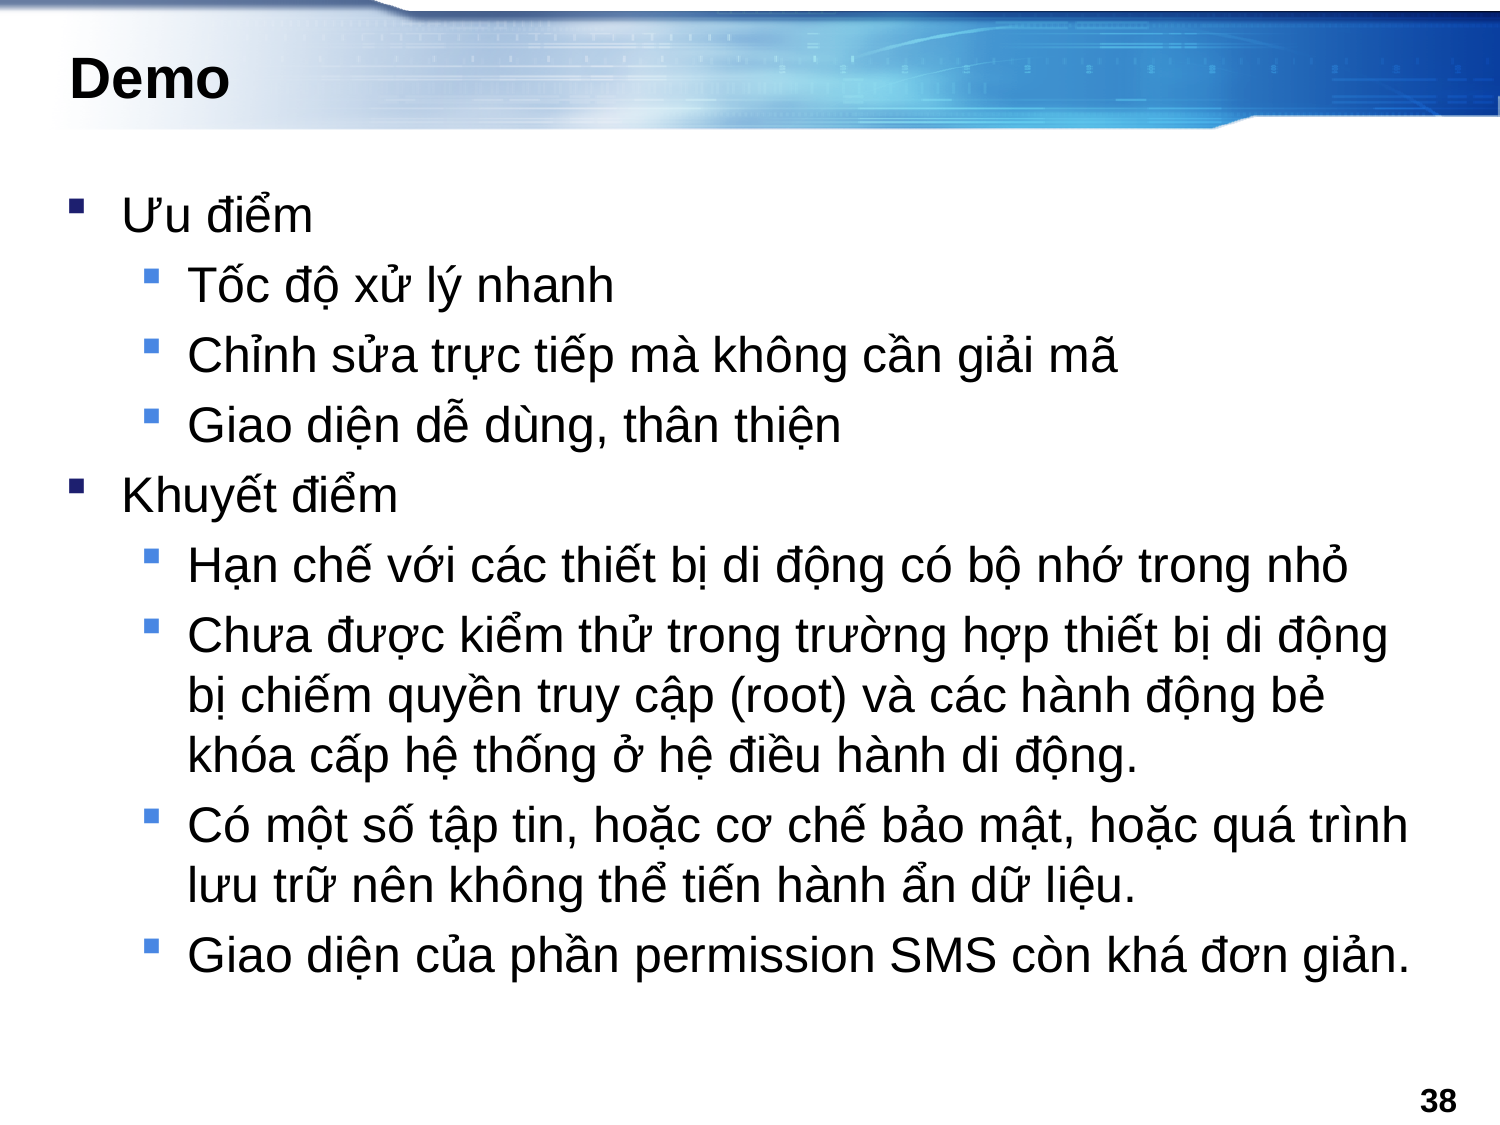

# Demo
Ưu điểm
Tốc độ xử lý nhanh
Chỉnh sửa trực tiếp mà không cần giải mã
Giao diện dễ dùng, thân thiện
Khuyết điểm
Hạn chế với các thiết bị di động có bộ nhớ trong nhỏ
Chưa được kiểm thử trong trường hợp thiết bị di động bị chiếm quyền truy cập (root) và các hành động bẻ khóa cấp hệ thống ở hệ điều hành di động.
Có một số tập tin, hoặc cơ chế bảo mật, hoặc quá trình lưu trữ nên không thể tiến hành ẩn dữ liệu.
Giao diện của phần permission SMS còn khá đơn giản.
38